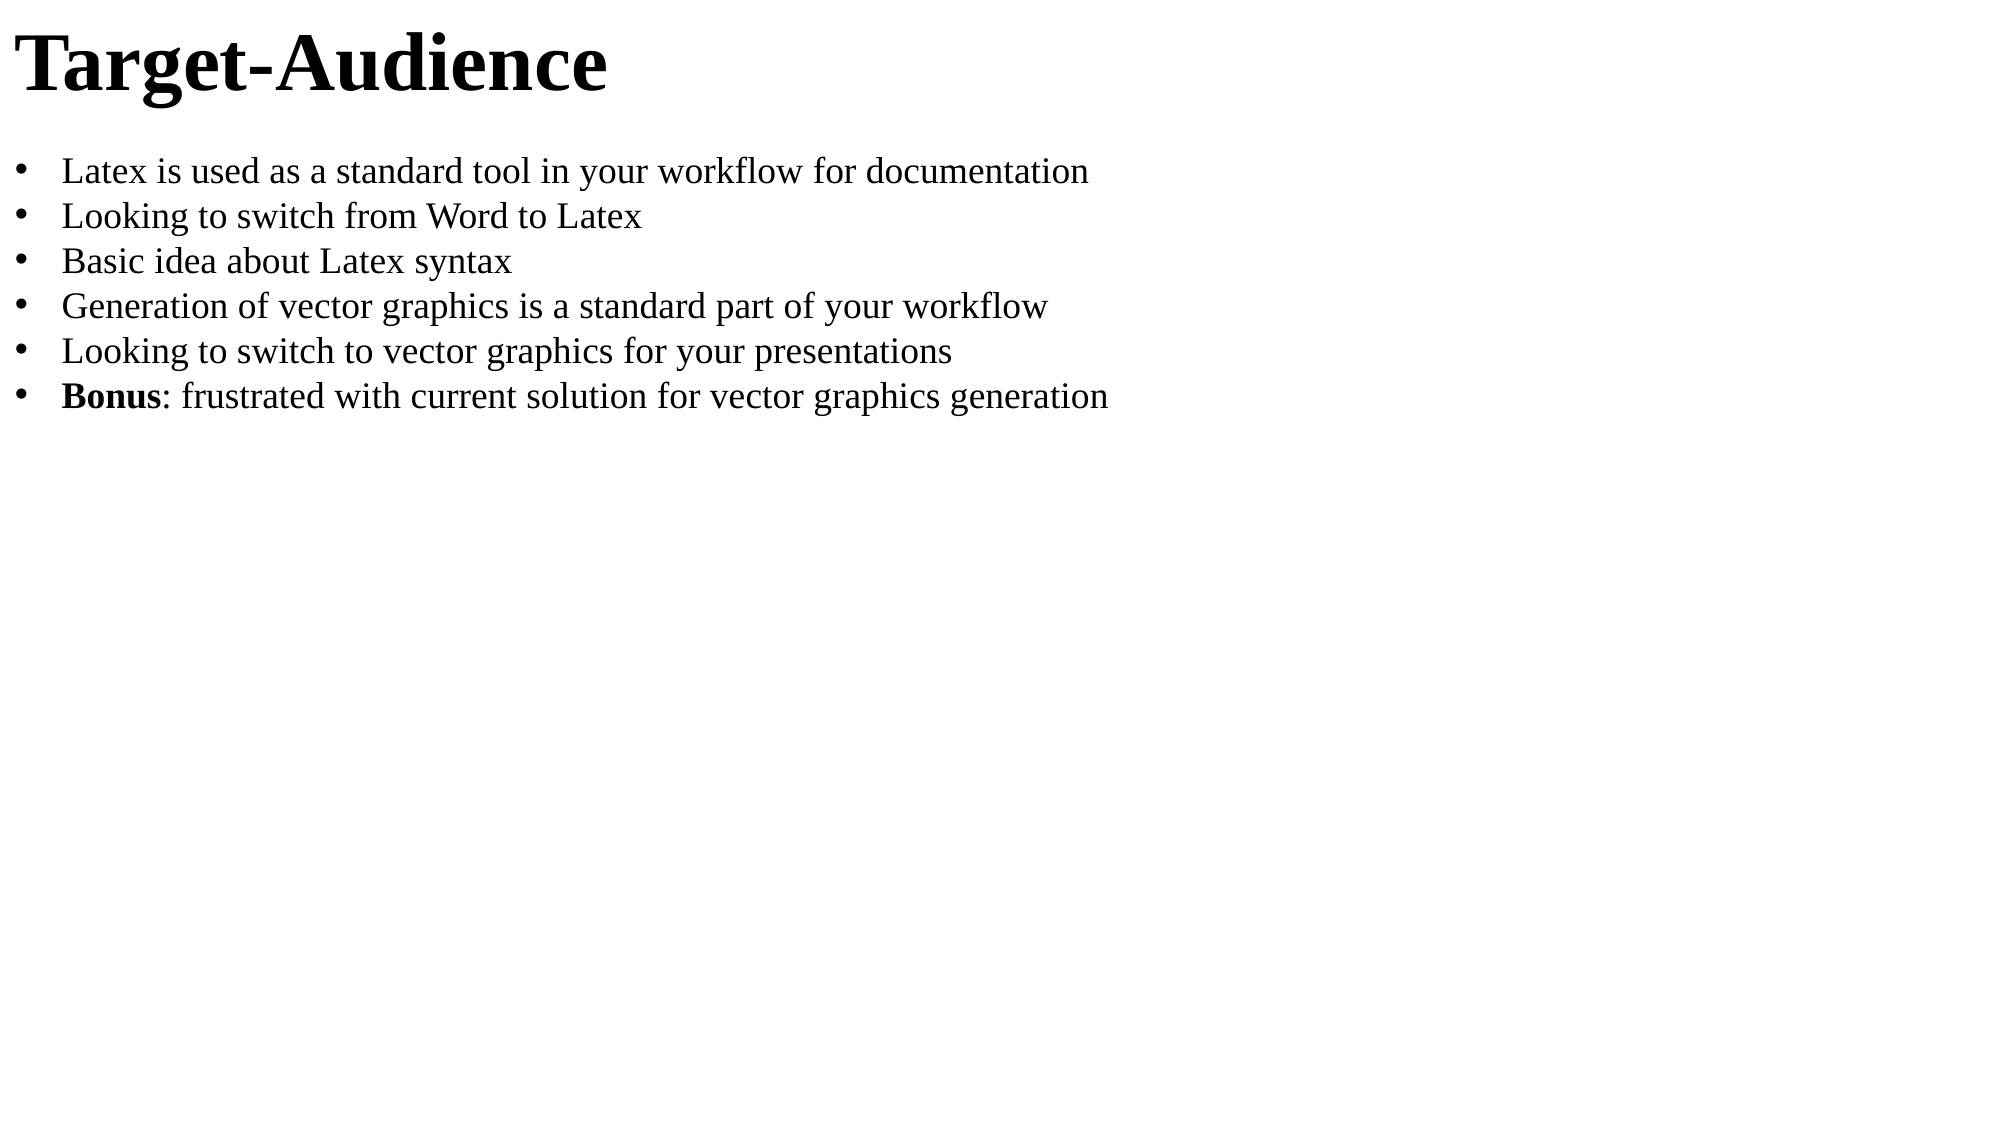

Target-Audience
Latex is used as a standard tool in your workflow for documentation
Looking to switch from Word to Latex
Basic idea about Latex syntax
Generation of vector graphics is a standard part of your workflow
Looking to switch to vector graphics for your presentations
Bonus: frustrated with current solution for vector graphics generation